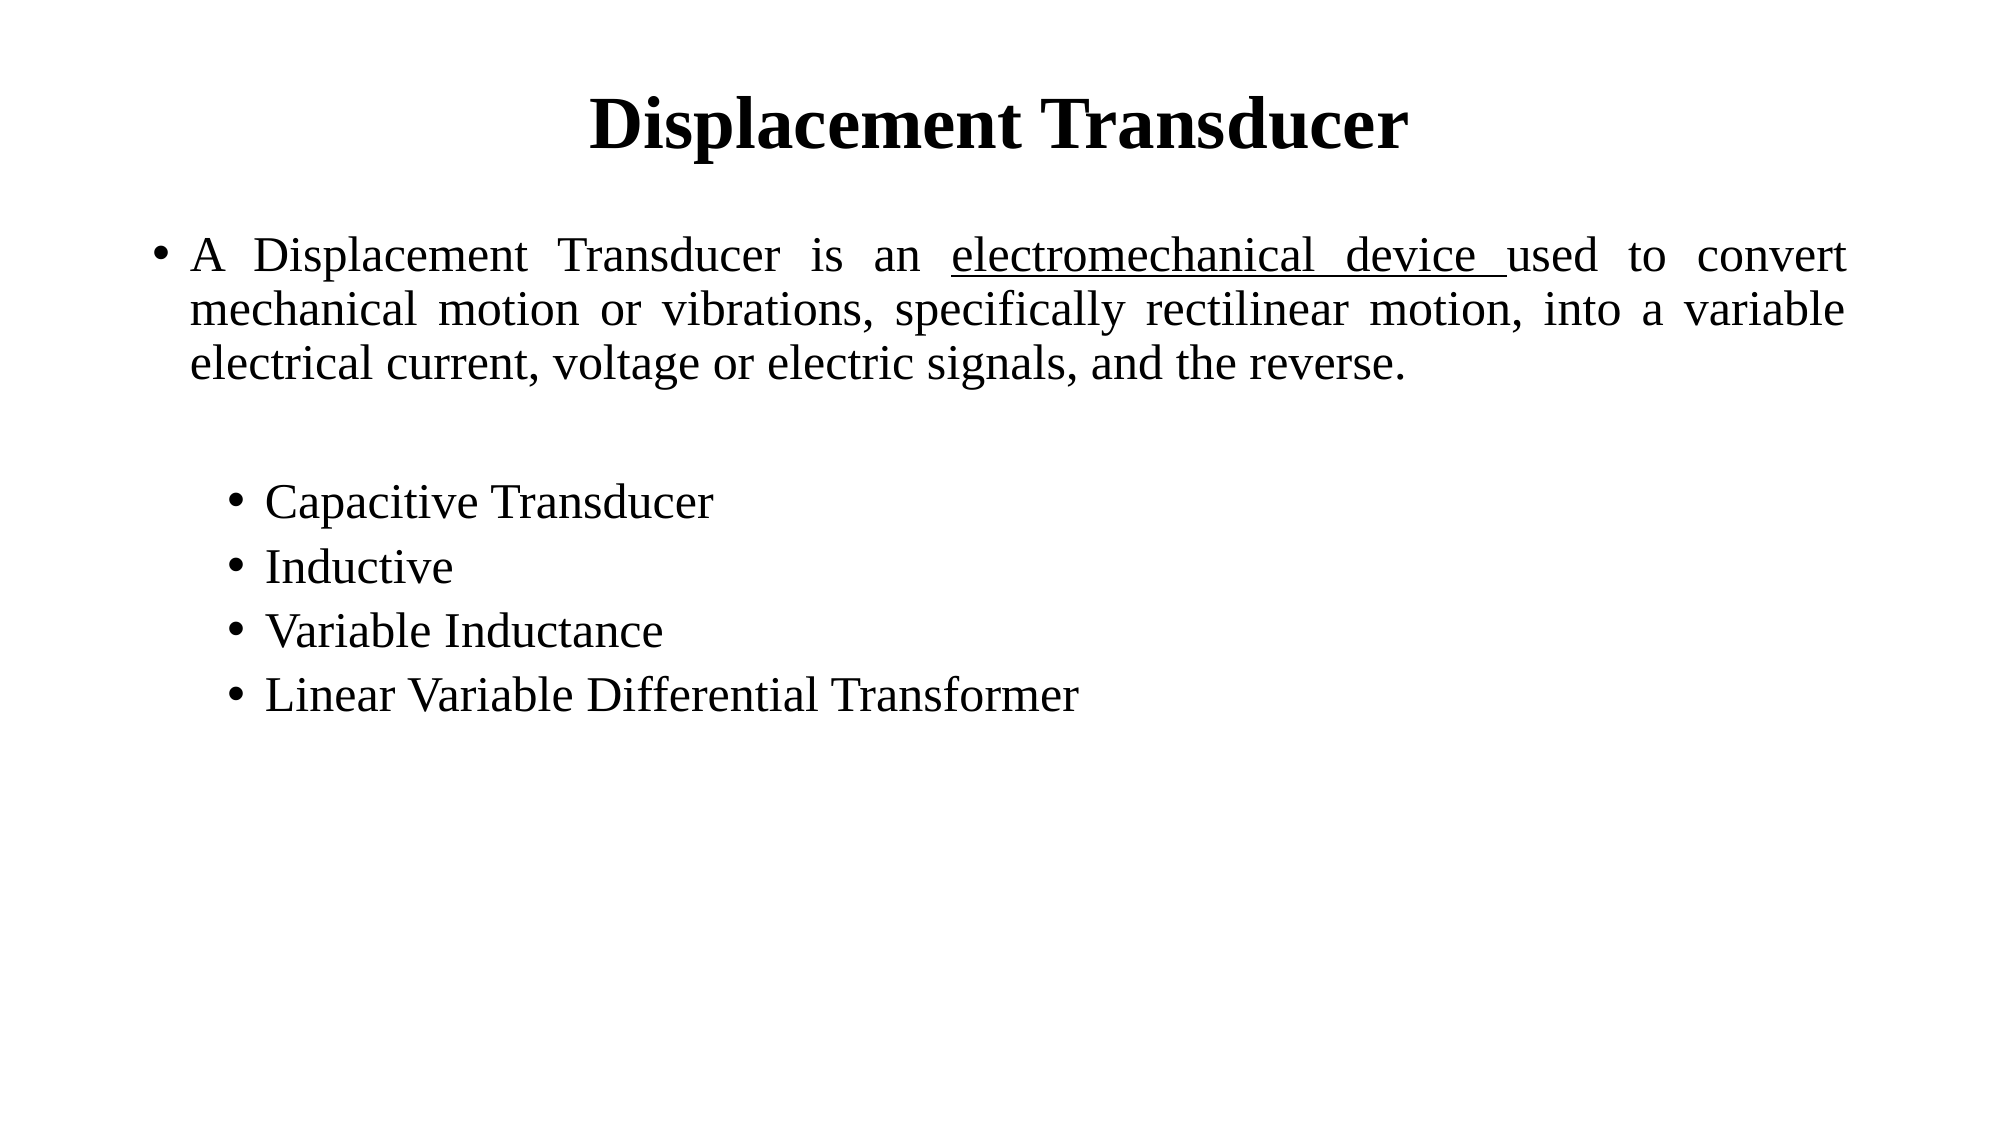

# Displacement Transducer
A Displacement Transducer is an electromechanical device used to convert mechanical motion or vibrations, specifically rectilinear motion, into a variable electrical current, voltage or electric signals, and the reverse.

Capacitive Transducer
Inductive
Variable Inductance
Linear Variable Differential Transformer